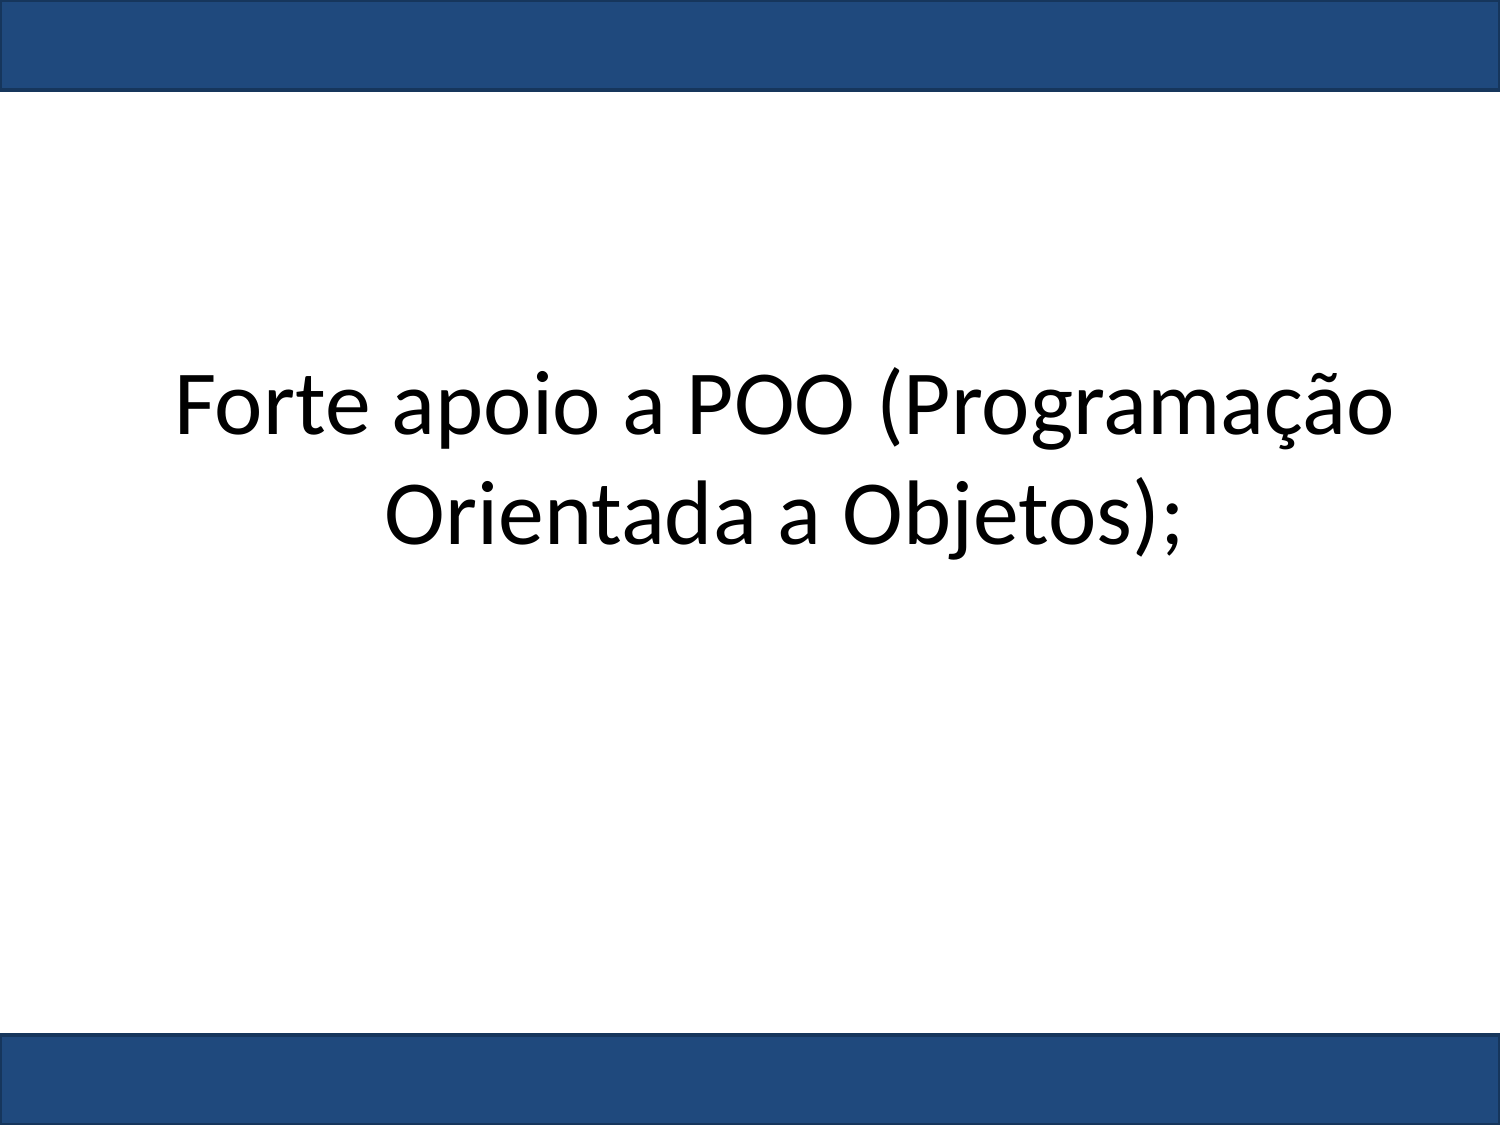

Forte apoio a POO (Programação Orientada a Objetos);